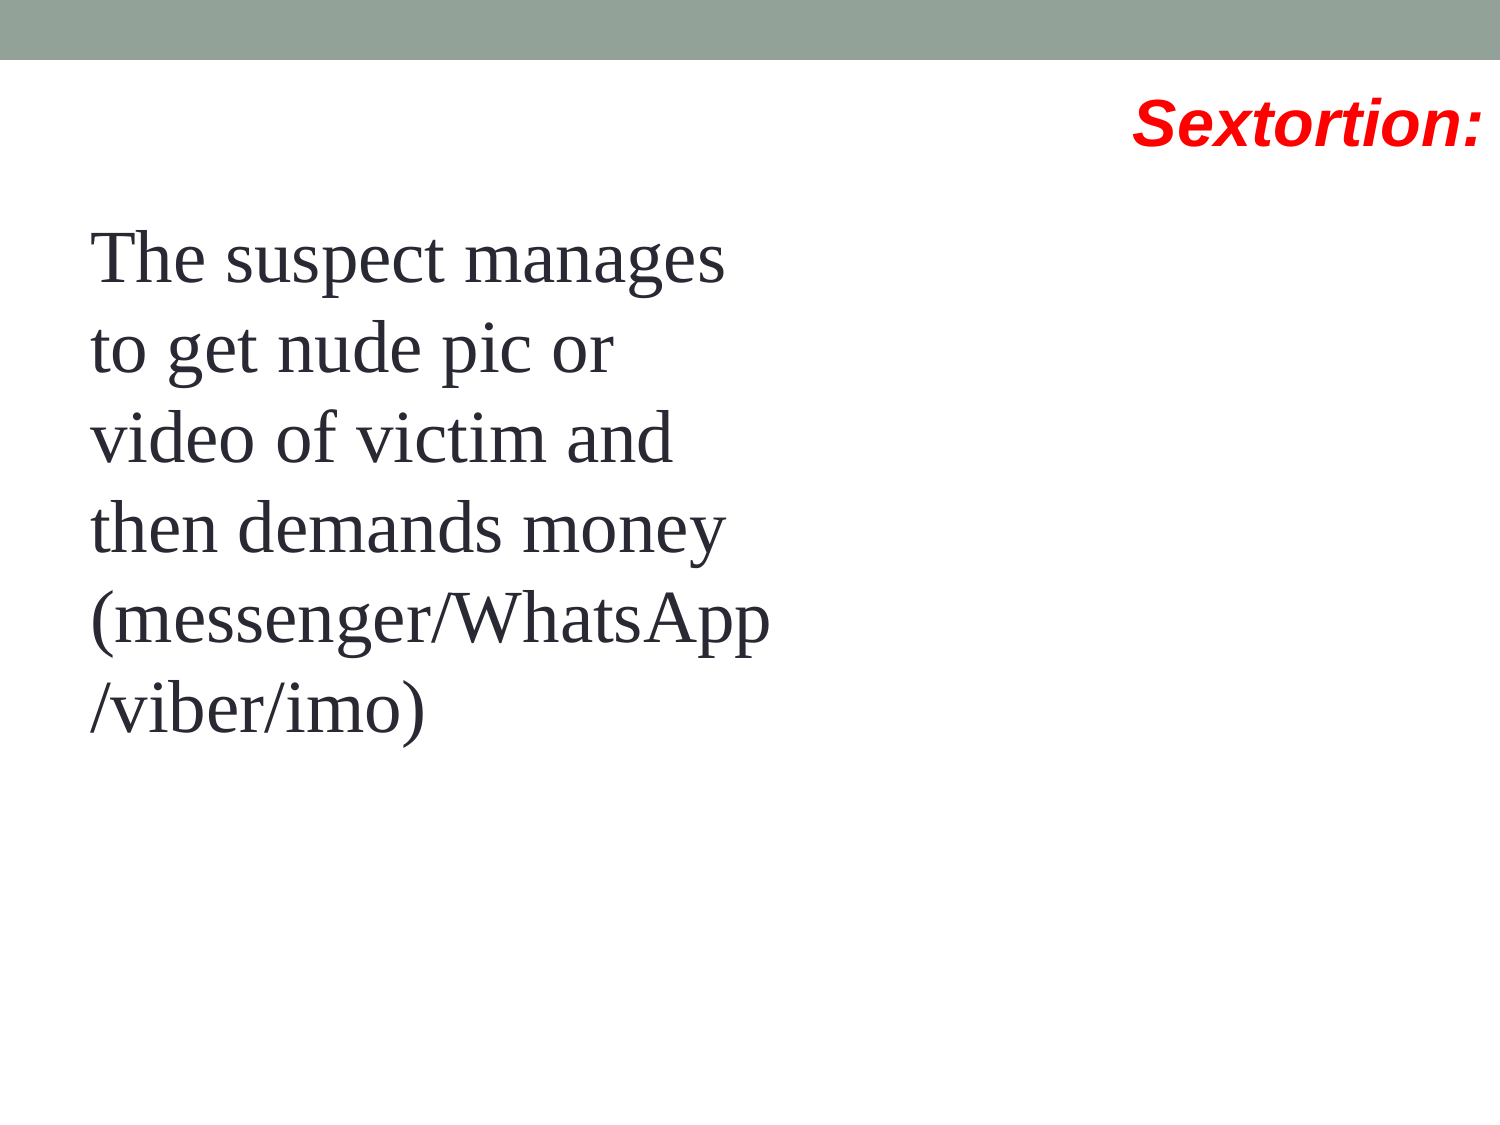

Sextortion:
The suspect manages to get nude pic or video of victim and then demands money (messenger/WhatsApp/viber/imo)